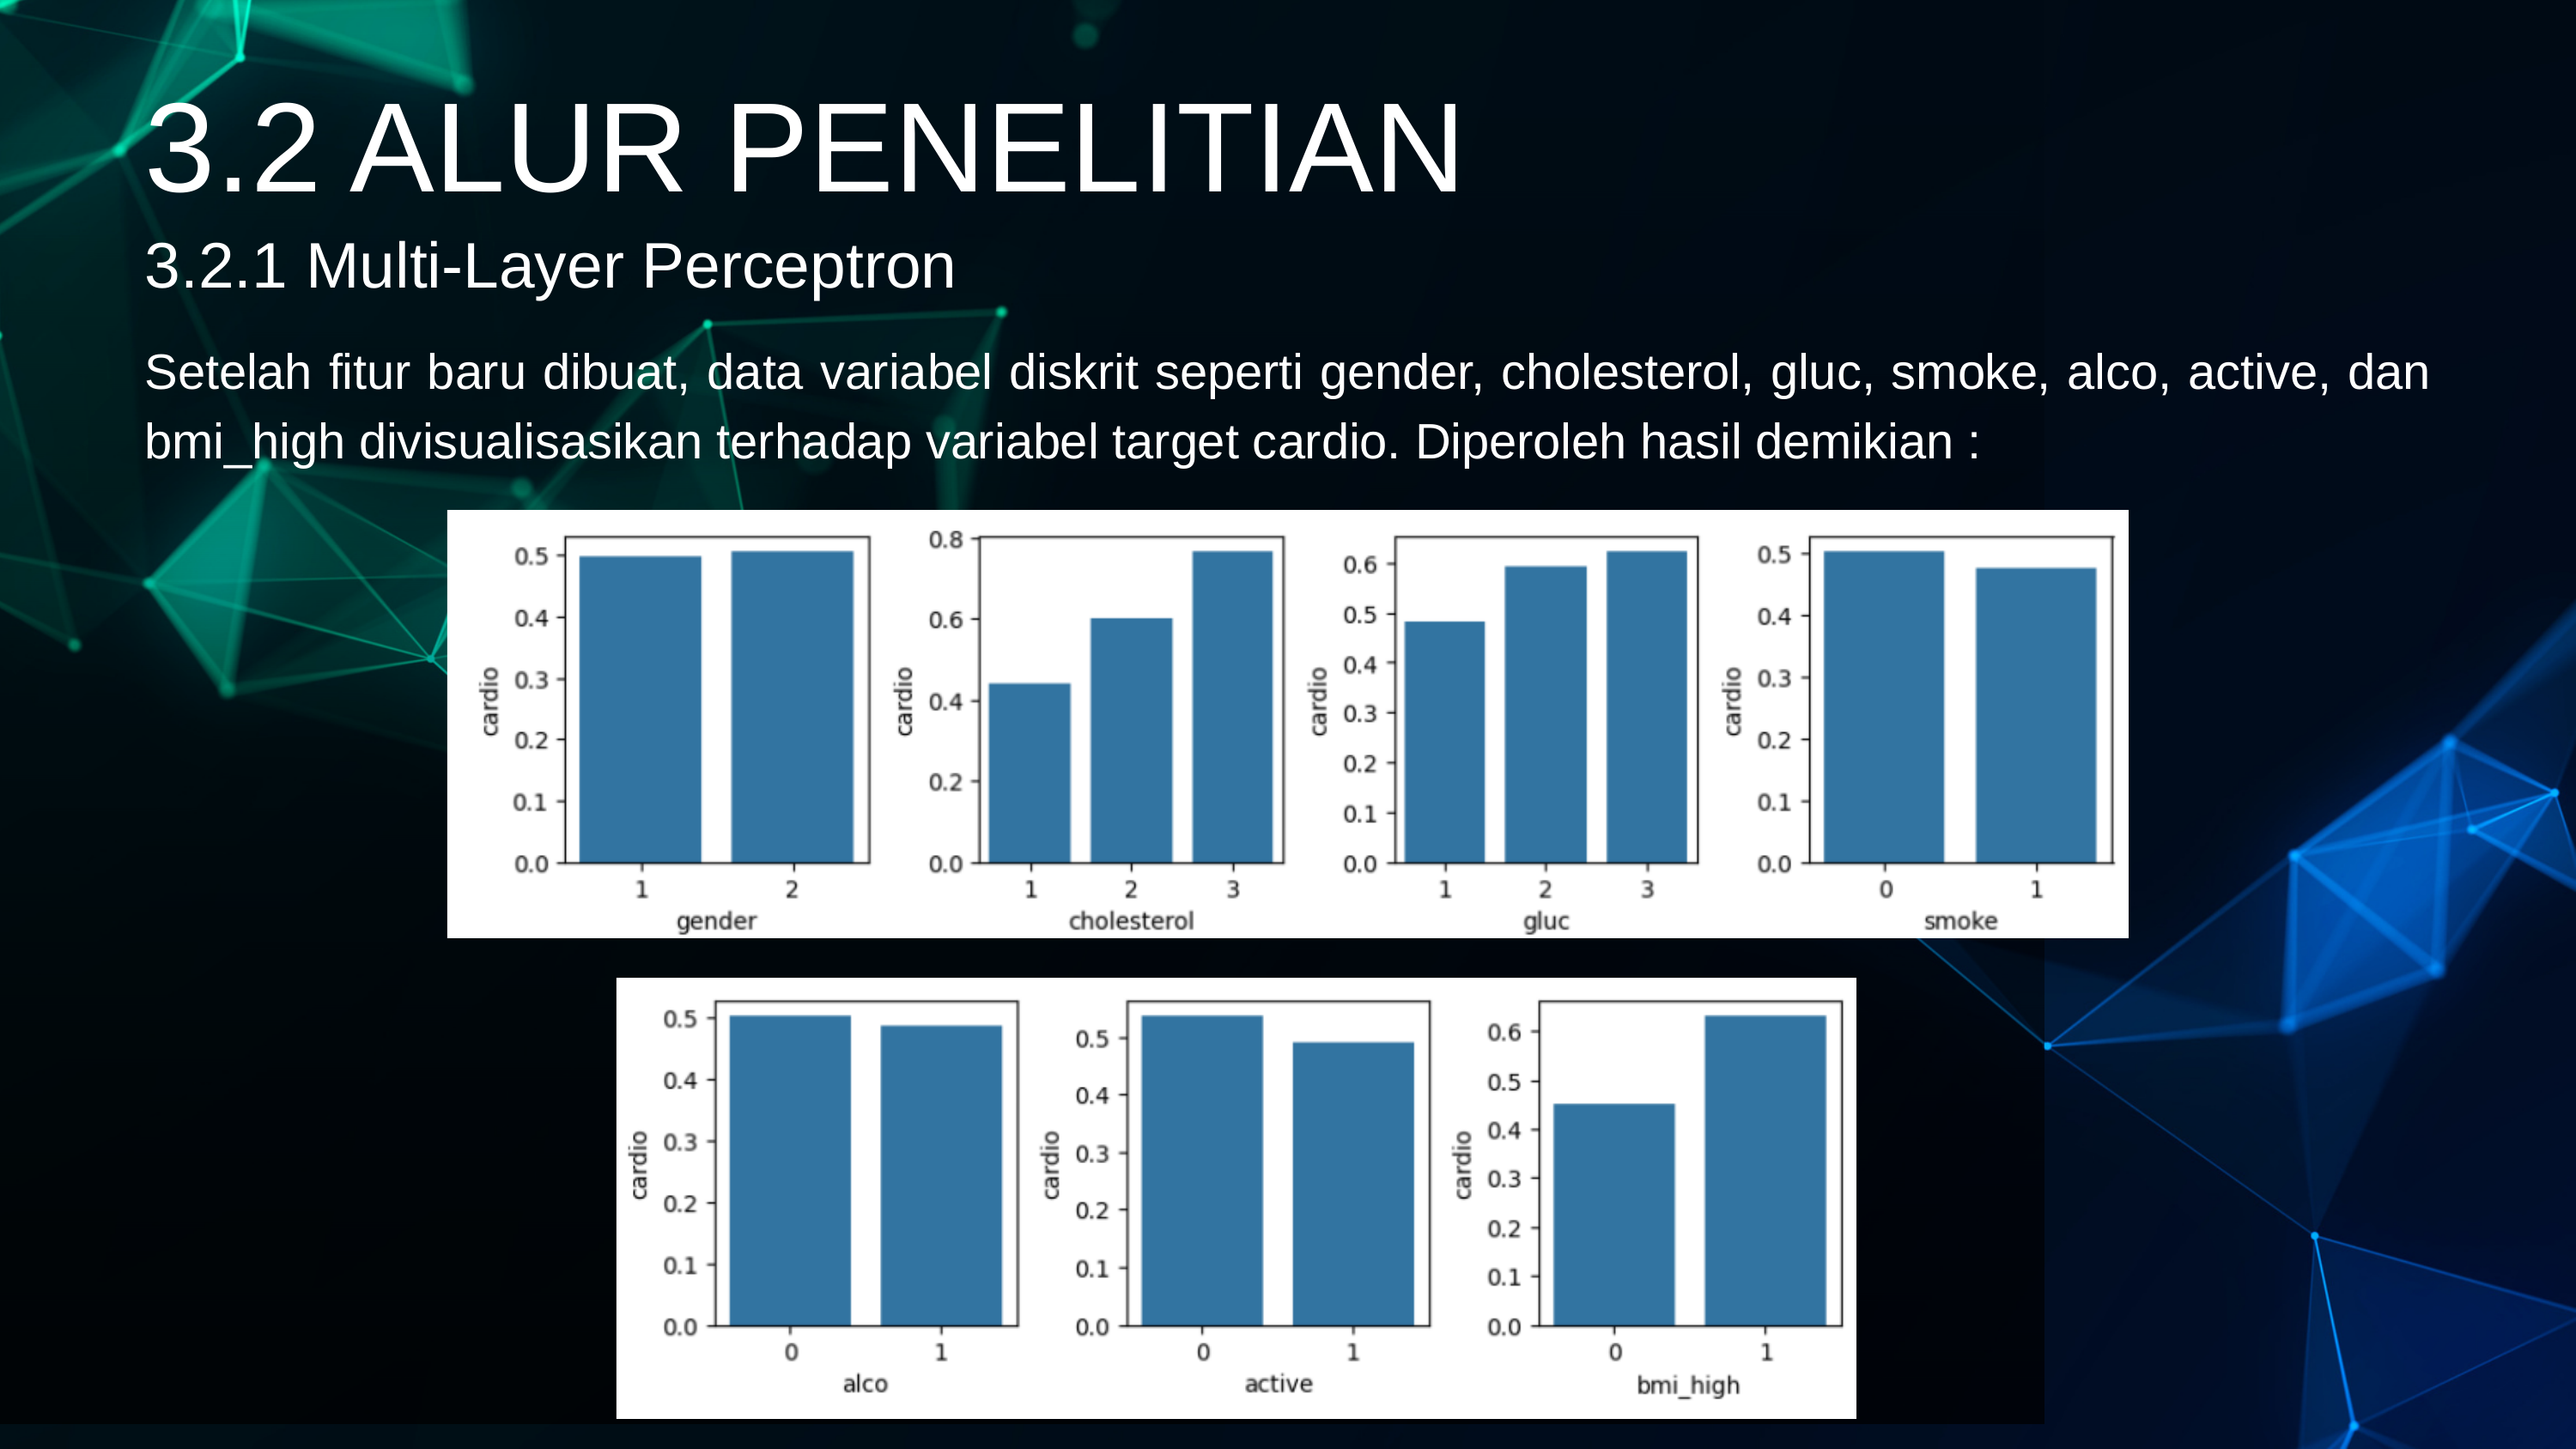

3.2 ALUR PENELITIAN
3.2.1 Multi-Layer Perceptron
Setelah fitur baru dibuat, data variabel diskrit seperti gender, cholesterol, gluc, smoke, alco, active, dan bmi_high divisualisasikan terhadap variabel target cardio. Diperoleh hasil demikian :